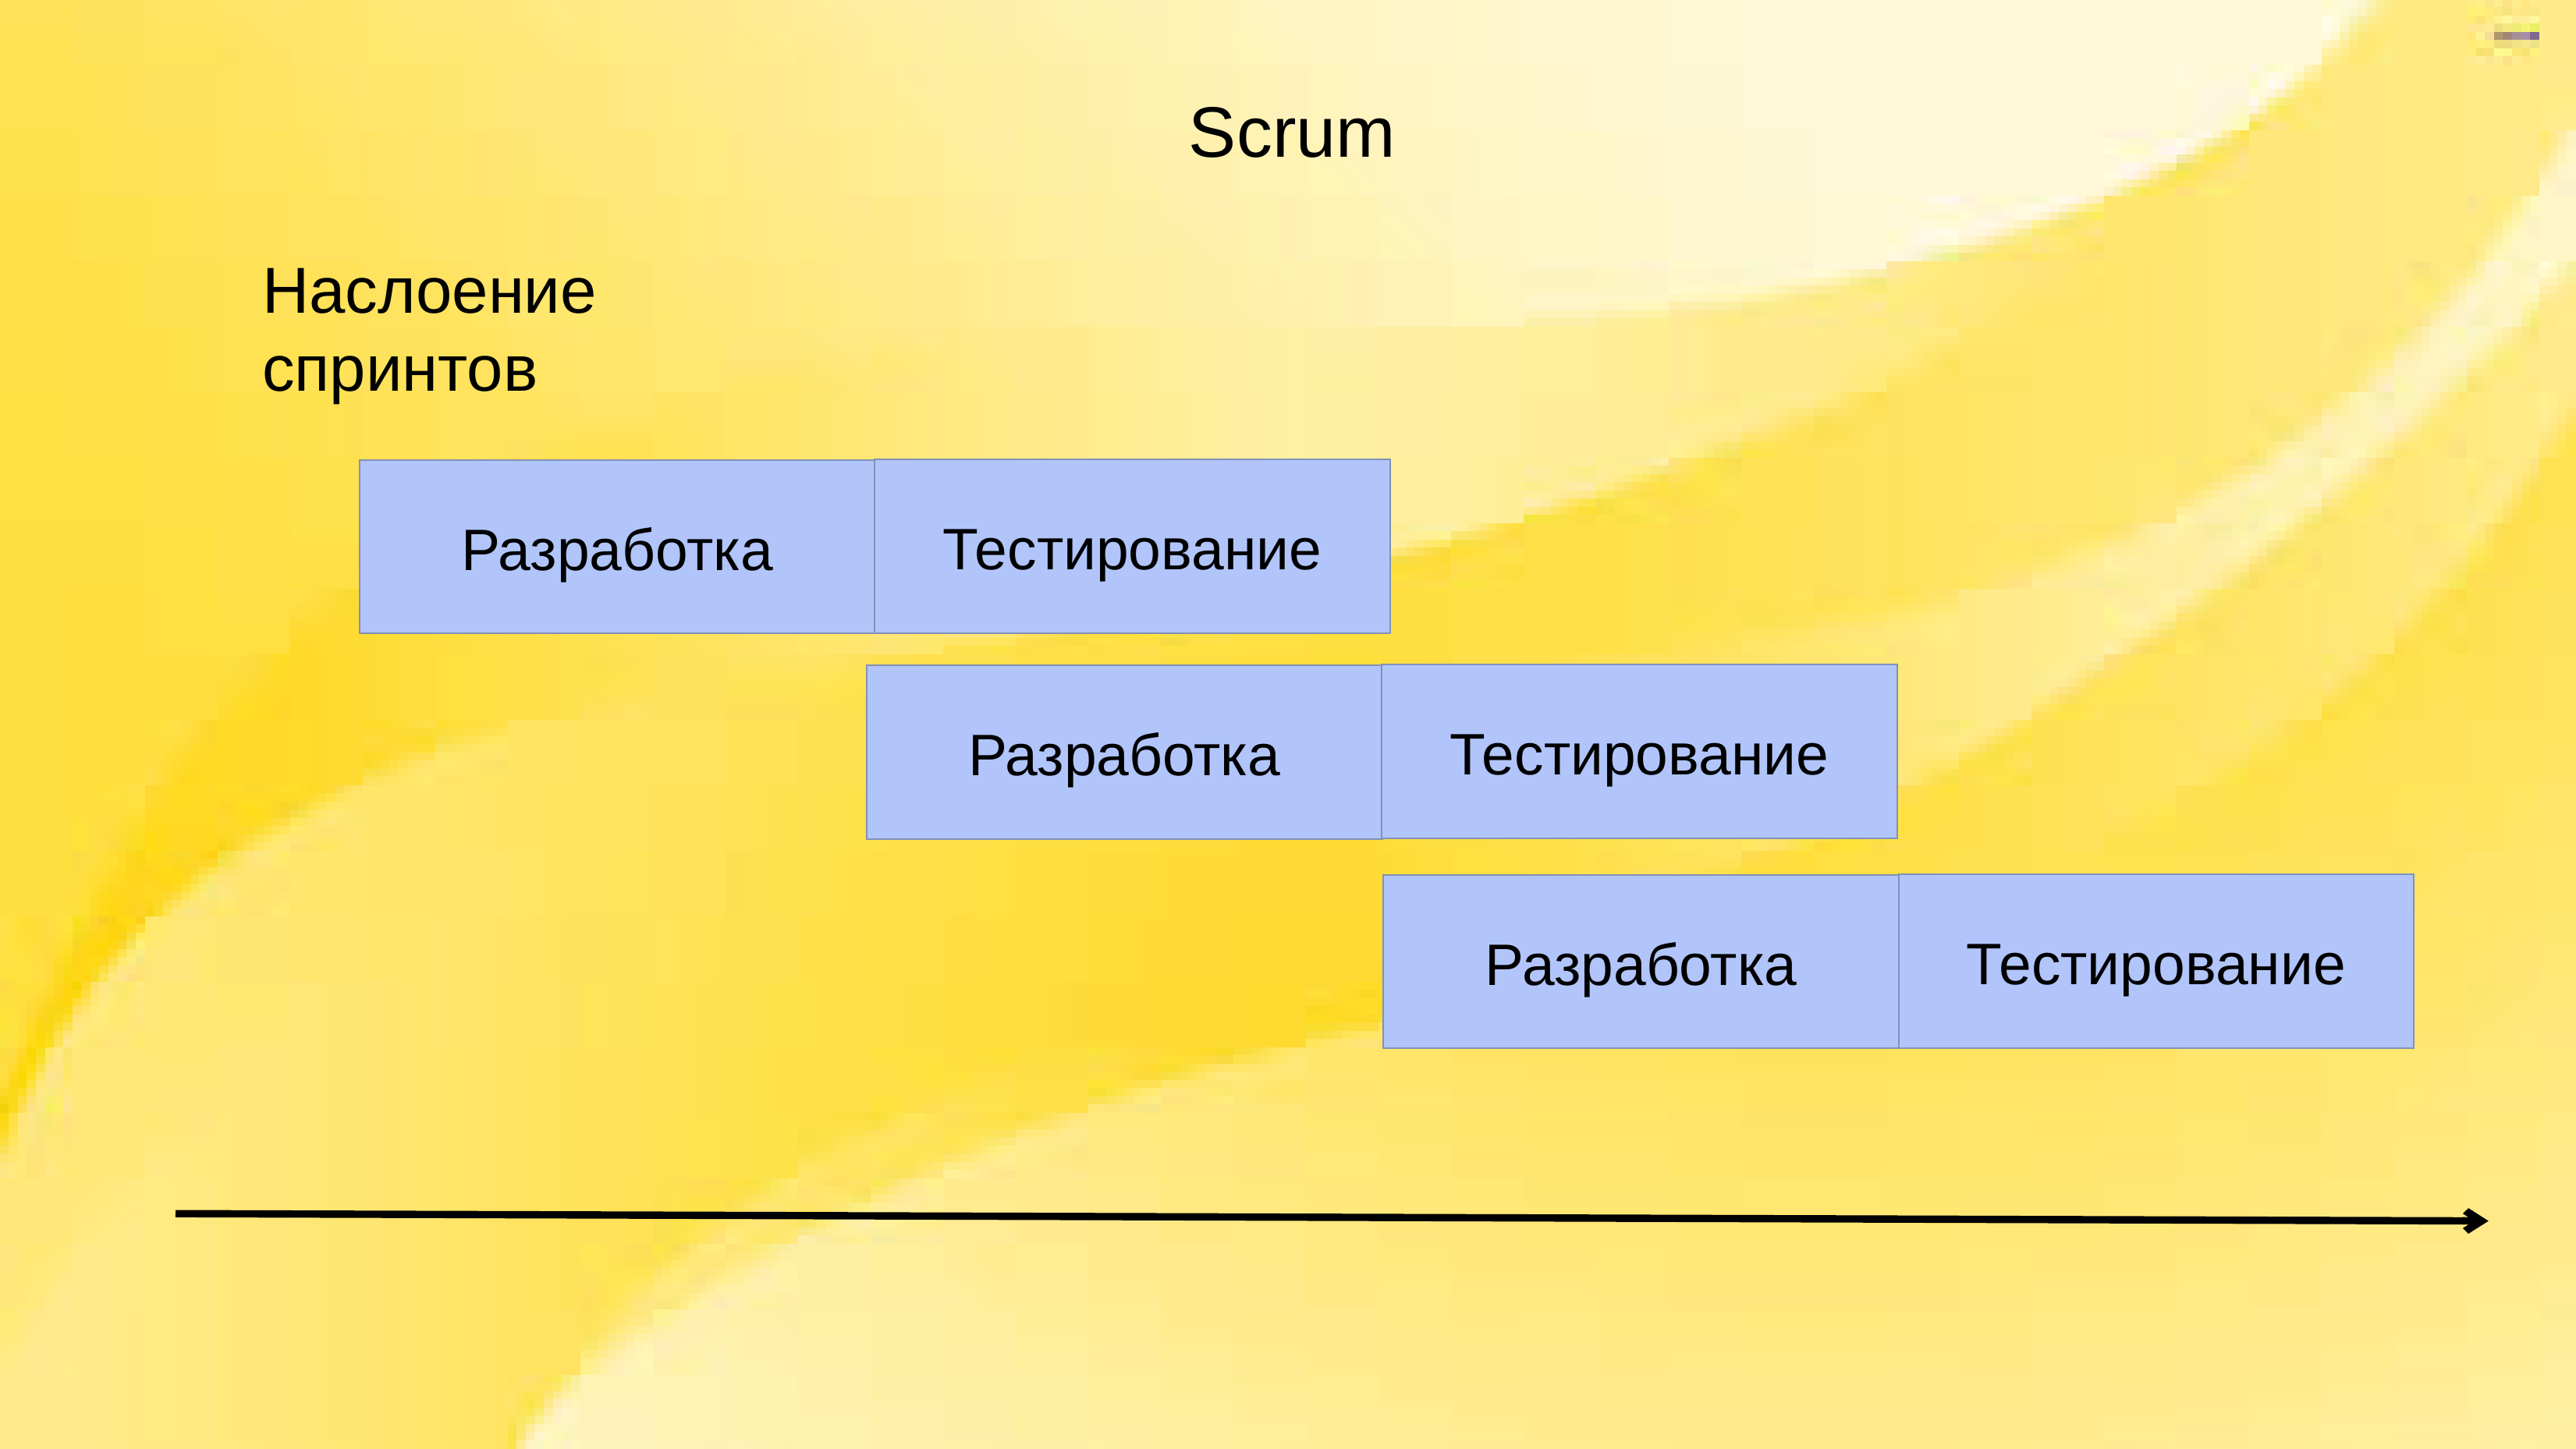

Scrum
Наслоение спринтов
Тестирование
Разработка
Тестирование
Разработка
Тестирование
Разработка